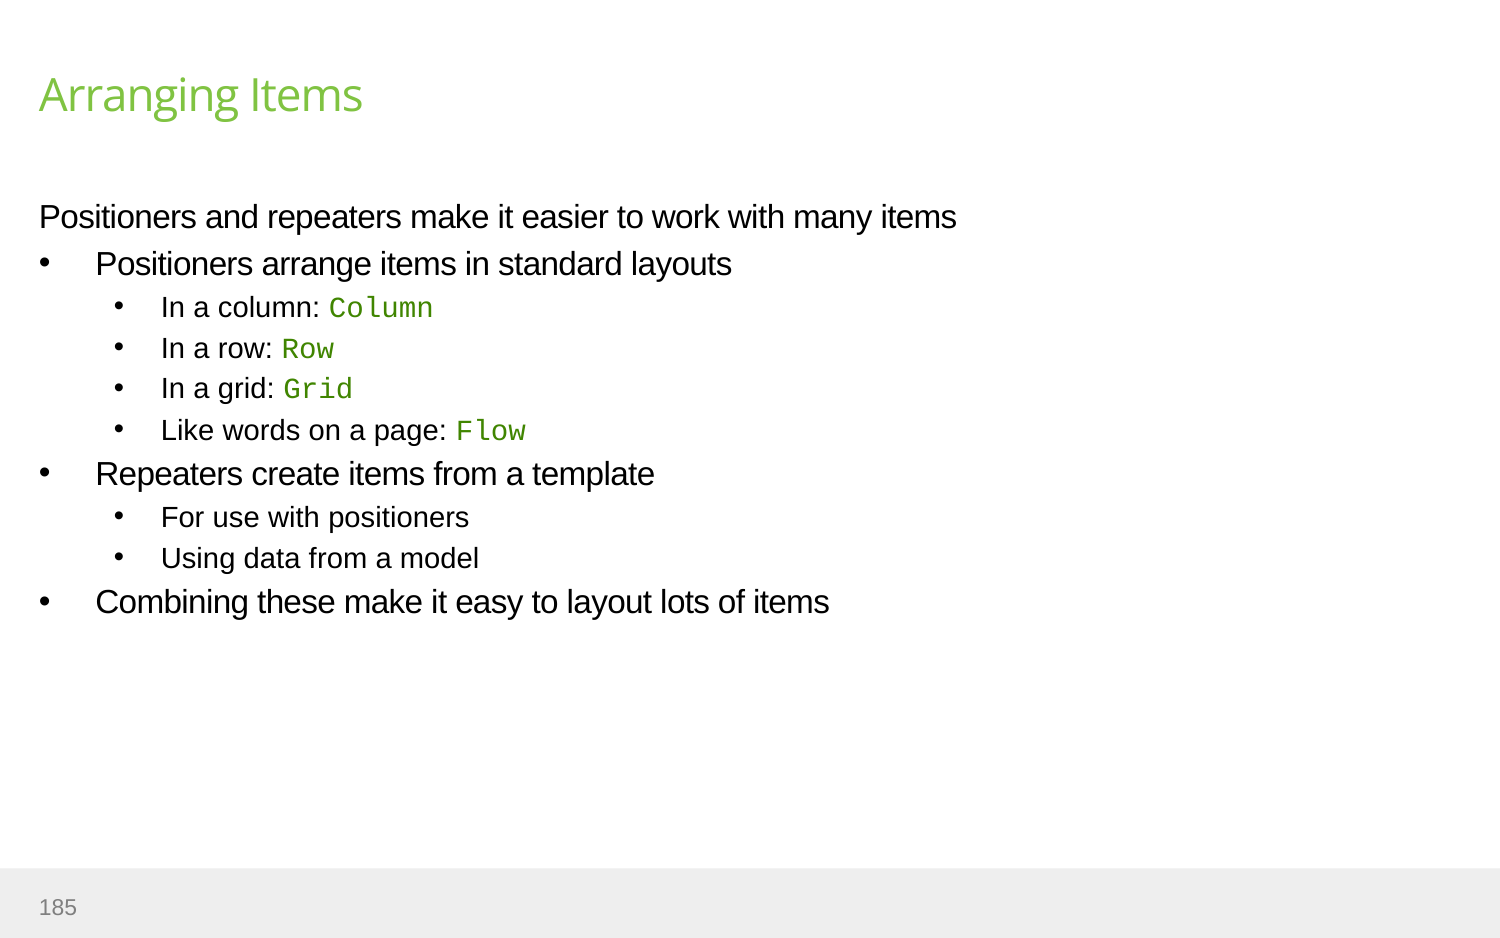

# Arranging Items
Positioners and repeaters make it easier to work with many items
Positioners arrange items in standard layouts
In a column: Column
In a row: Row
In a grid: Grid
Like words on a page: Flow
Repeaters create items from a template
For use with positioners
Using data from a model
Combining these make it easy to layout lots of items
185